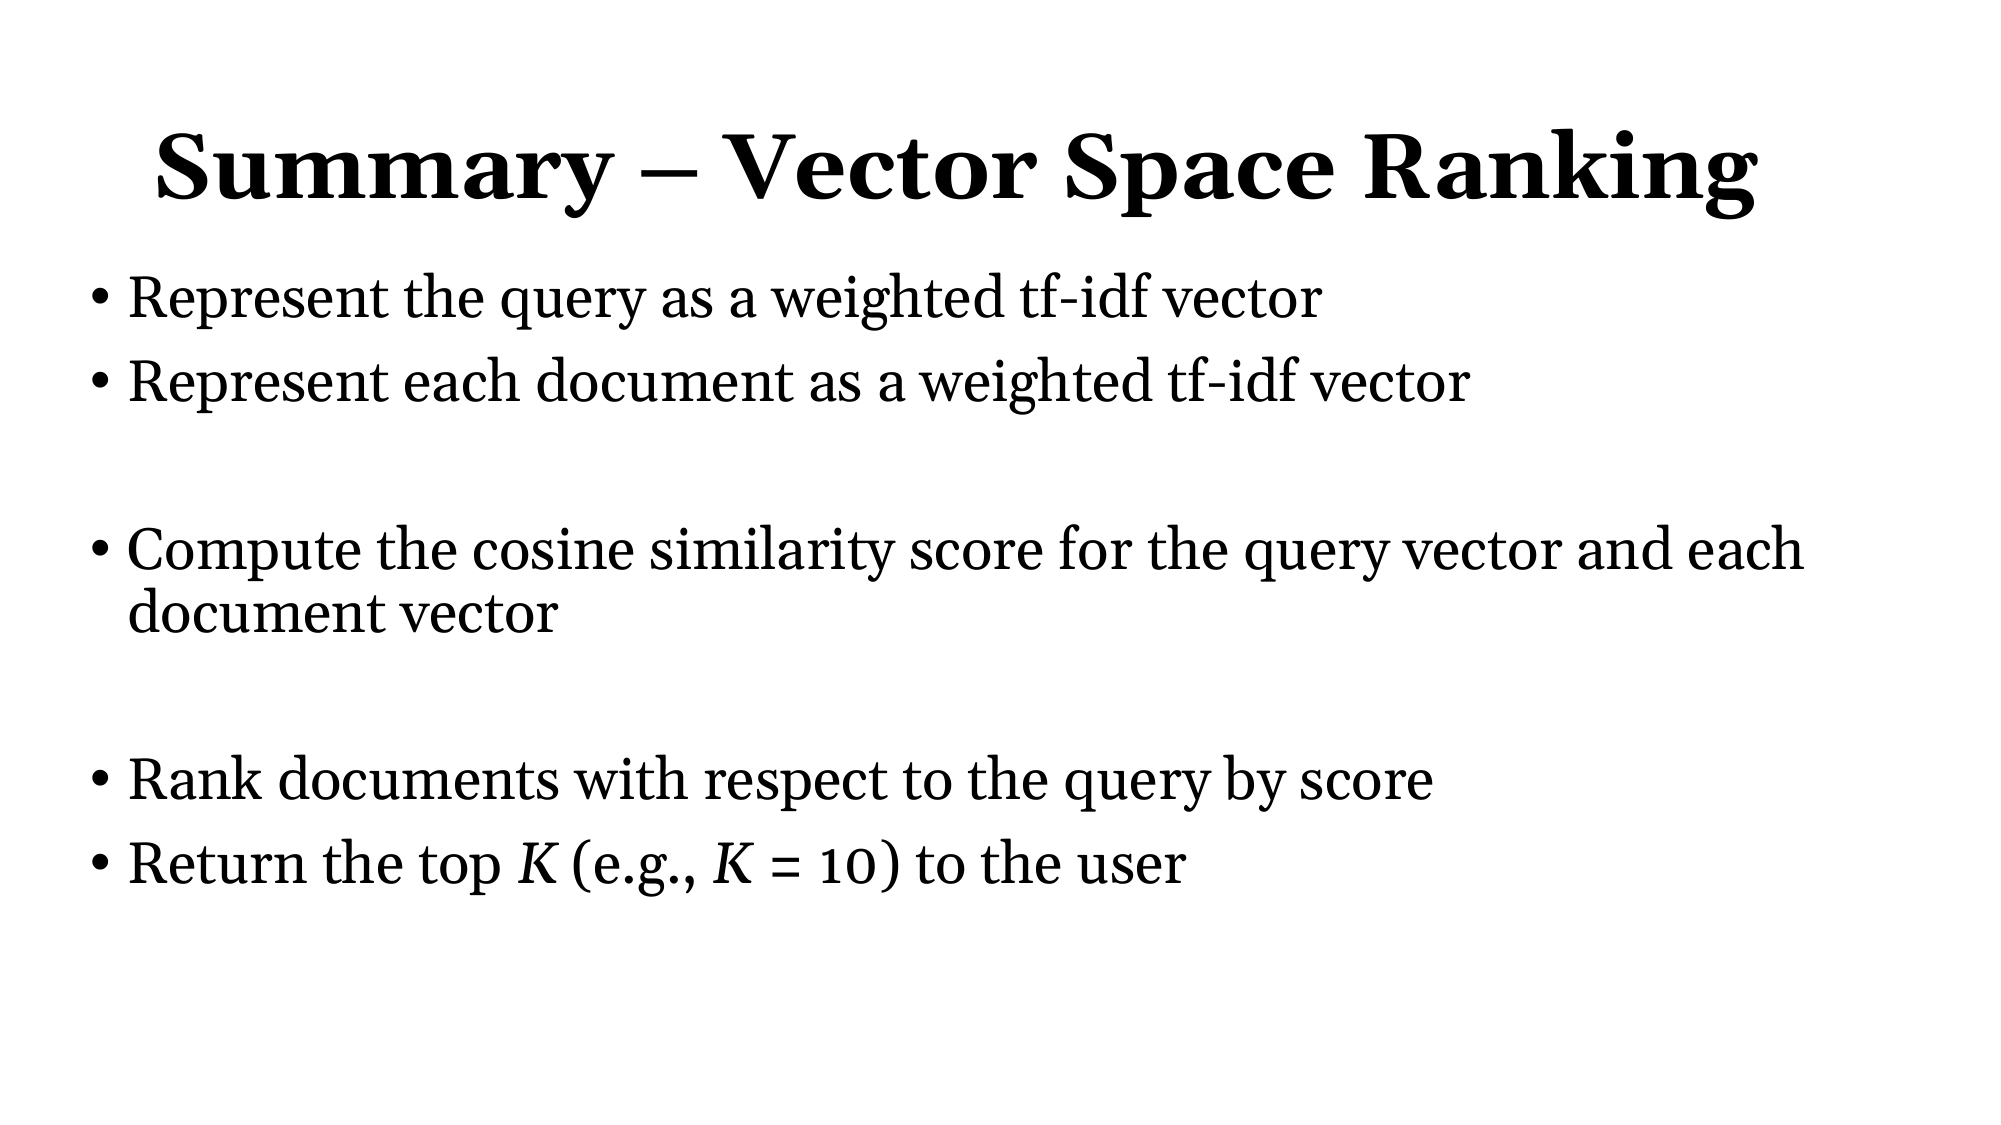

# Summary – Vector Space Ranking
Represent the query as a weighted tf-idf vector
Represent each document as a weighted tf-idf vector

Compute the cosine similarity score for the query vector and each document vector

Rank documents with respect to the query by score
Return the top K (e.g., K = 10) to the user